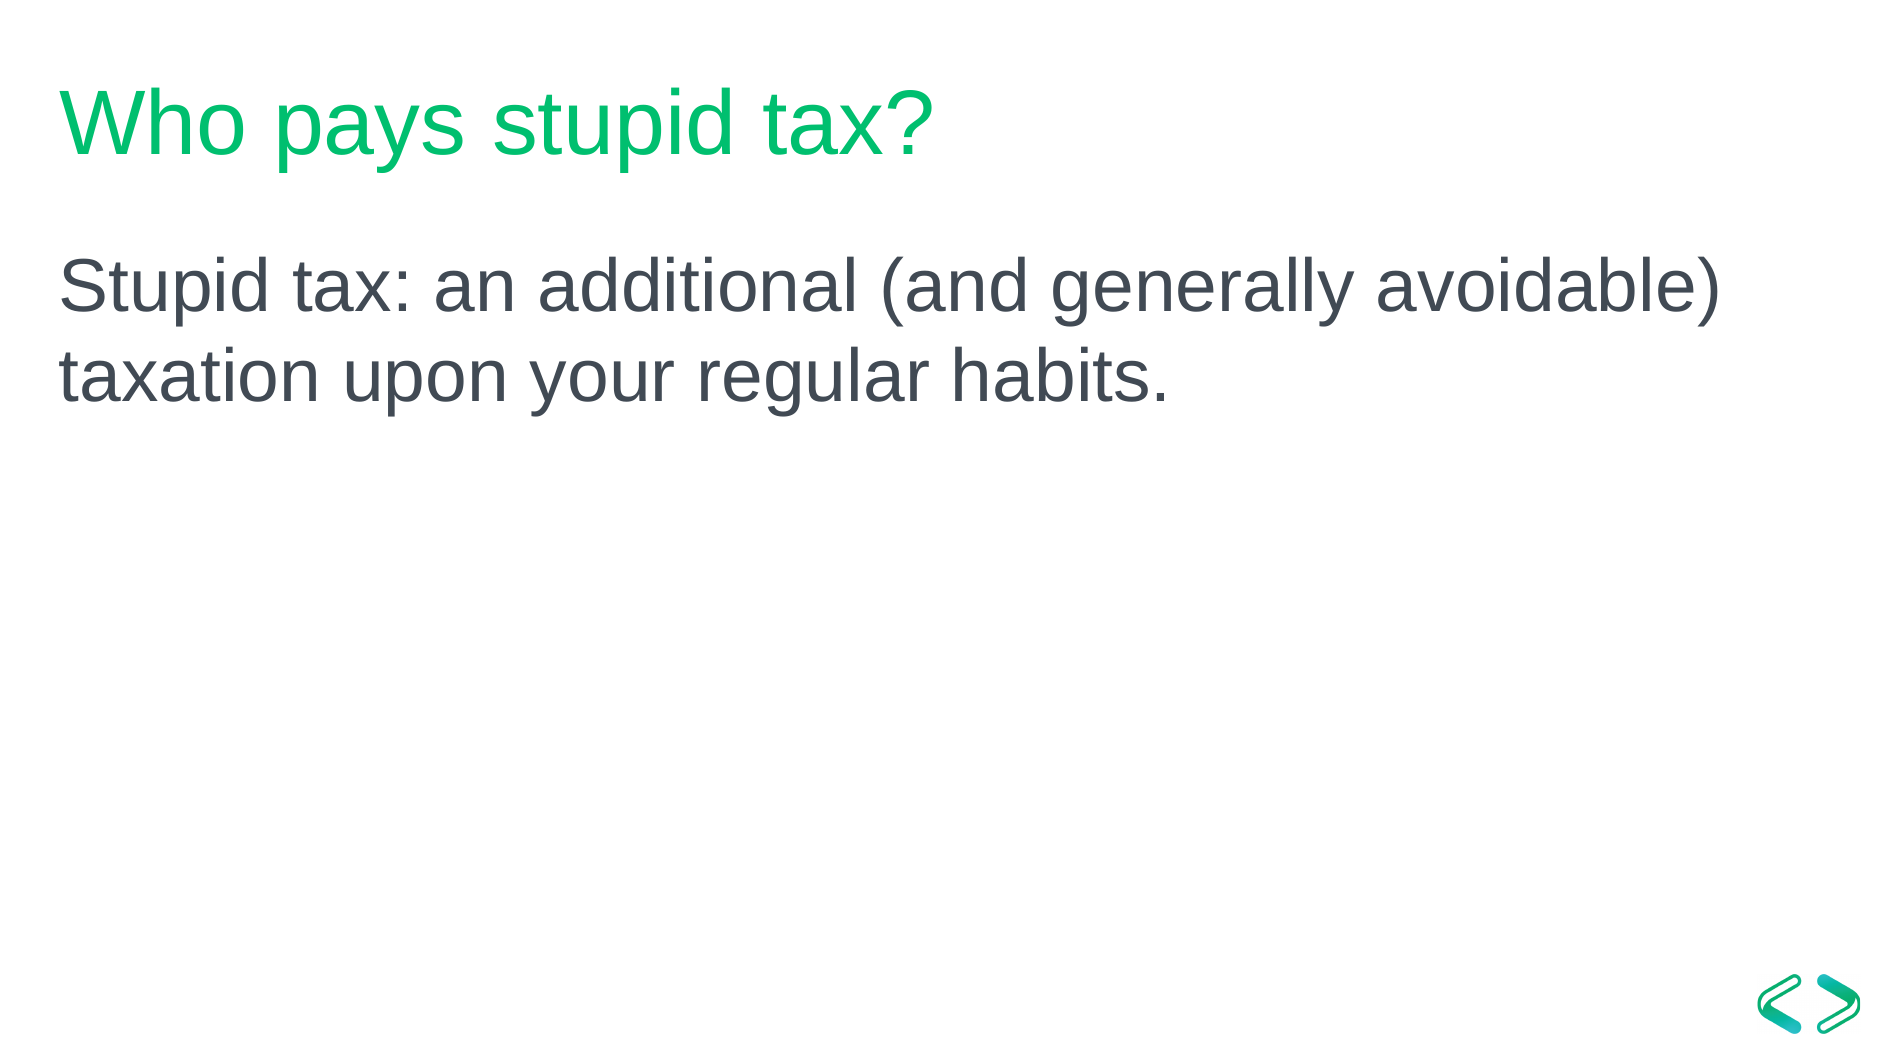

# Who pays stupid tax?
Stupid tax: an additional (and generally avoidable) taxation upon your regular habits.